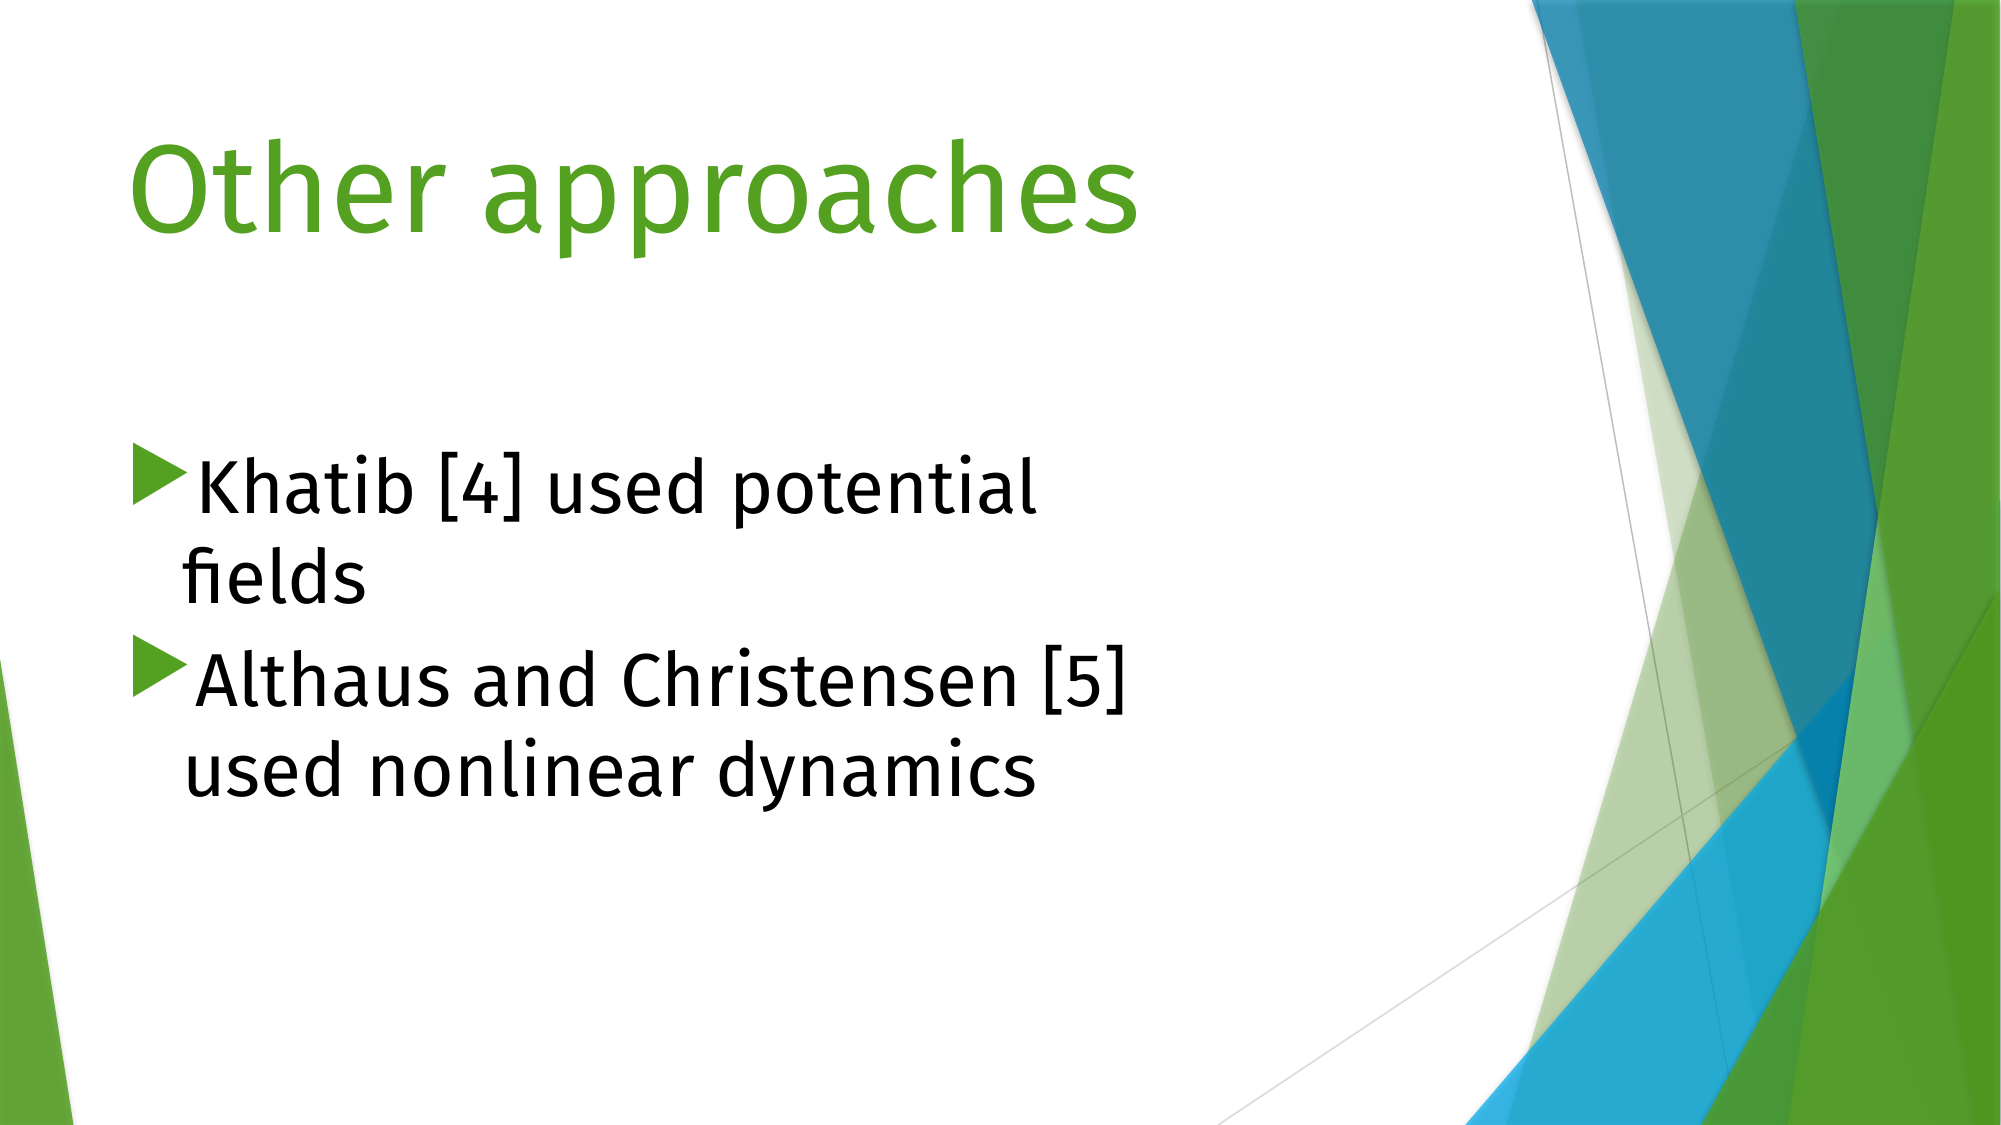

# Other approaches
Khatib [4] used potential fields
Althaus and Christensen [5] used nonlinear dynamics